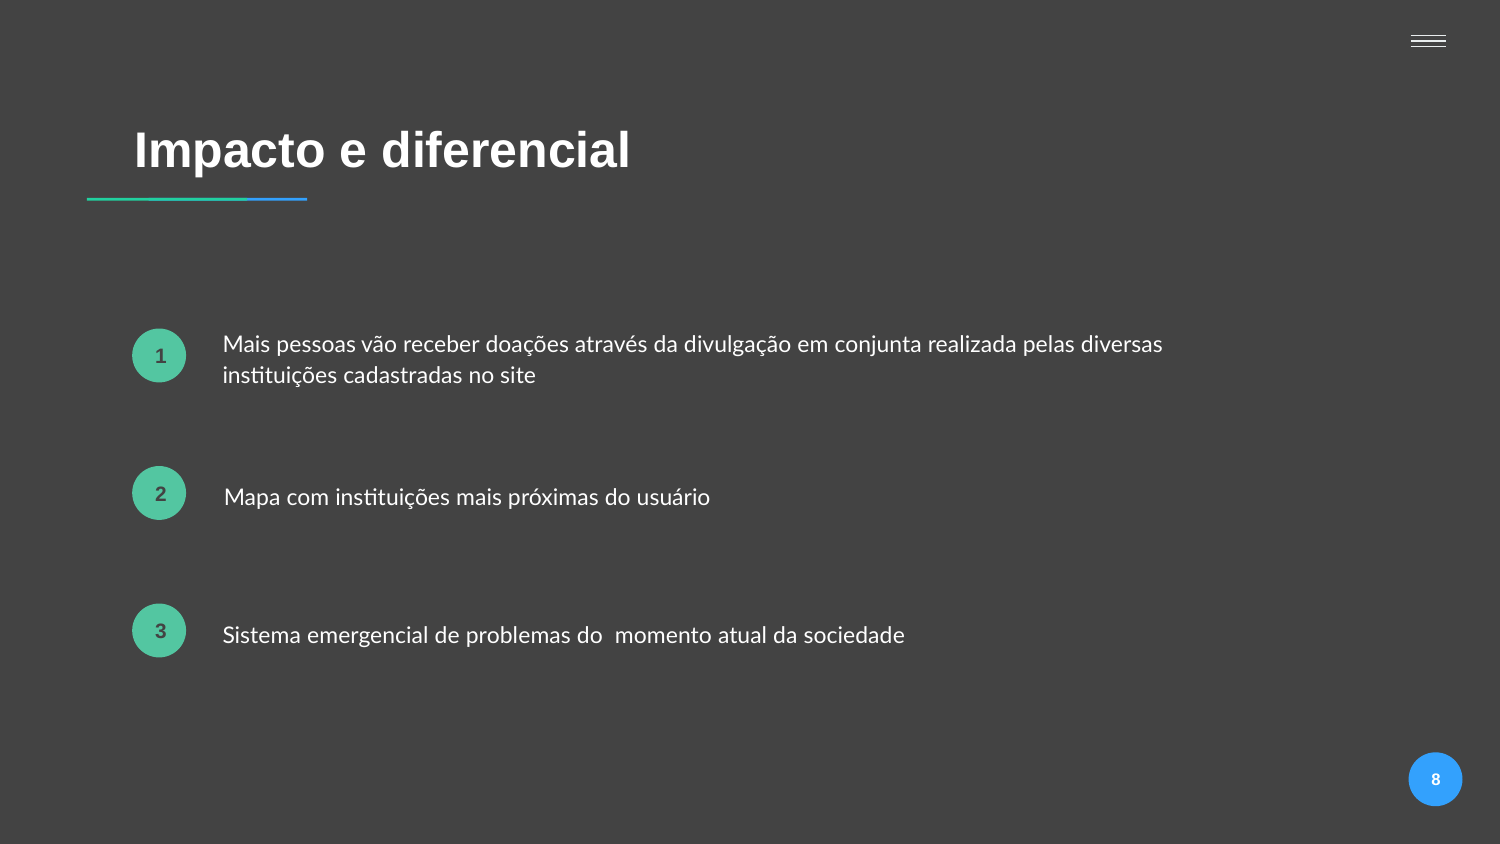

# Impacto e diferencial
Mais pessoas vão receber doações através da divulgação em conjunta realizada pelas diversas instituições cadastradas no site

1
Mapa com instituições mais próximas do usuário
2
Sistema emergencial de problemas do  momento atual da sociedade
3
8